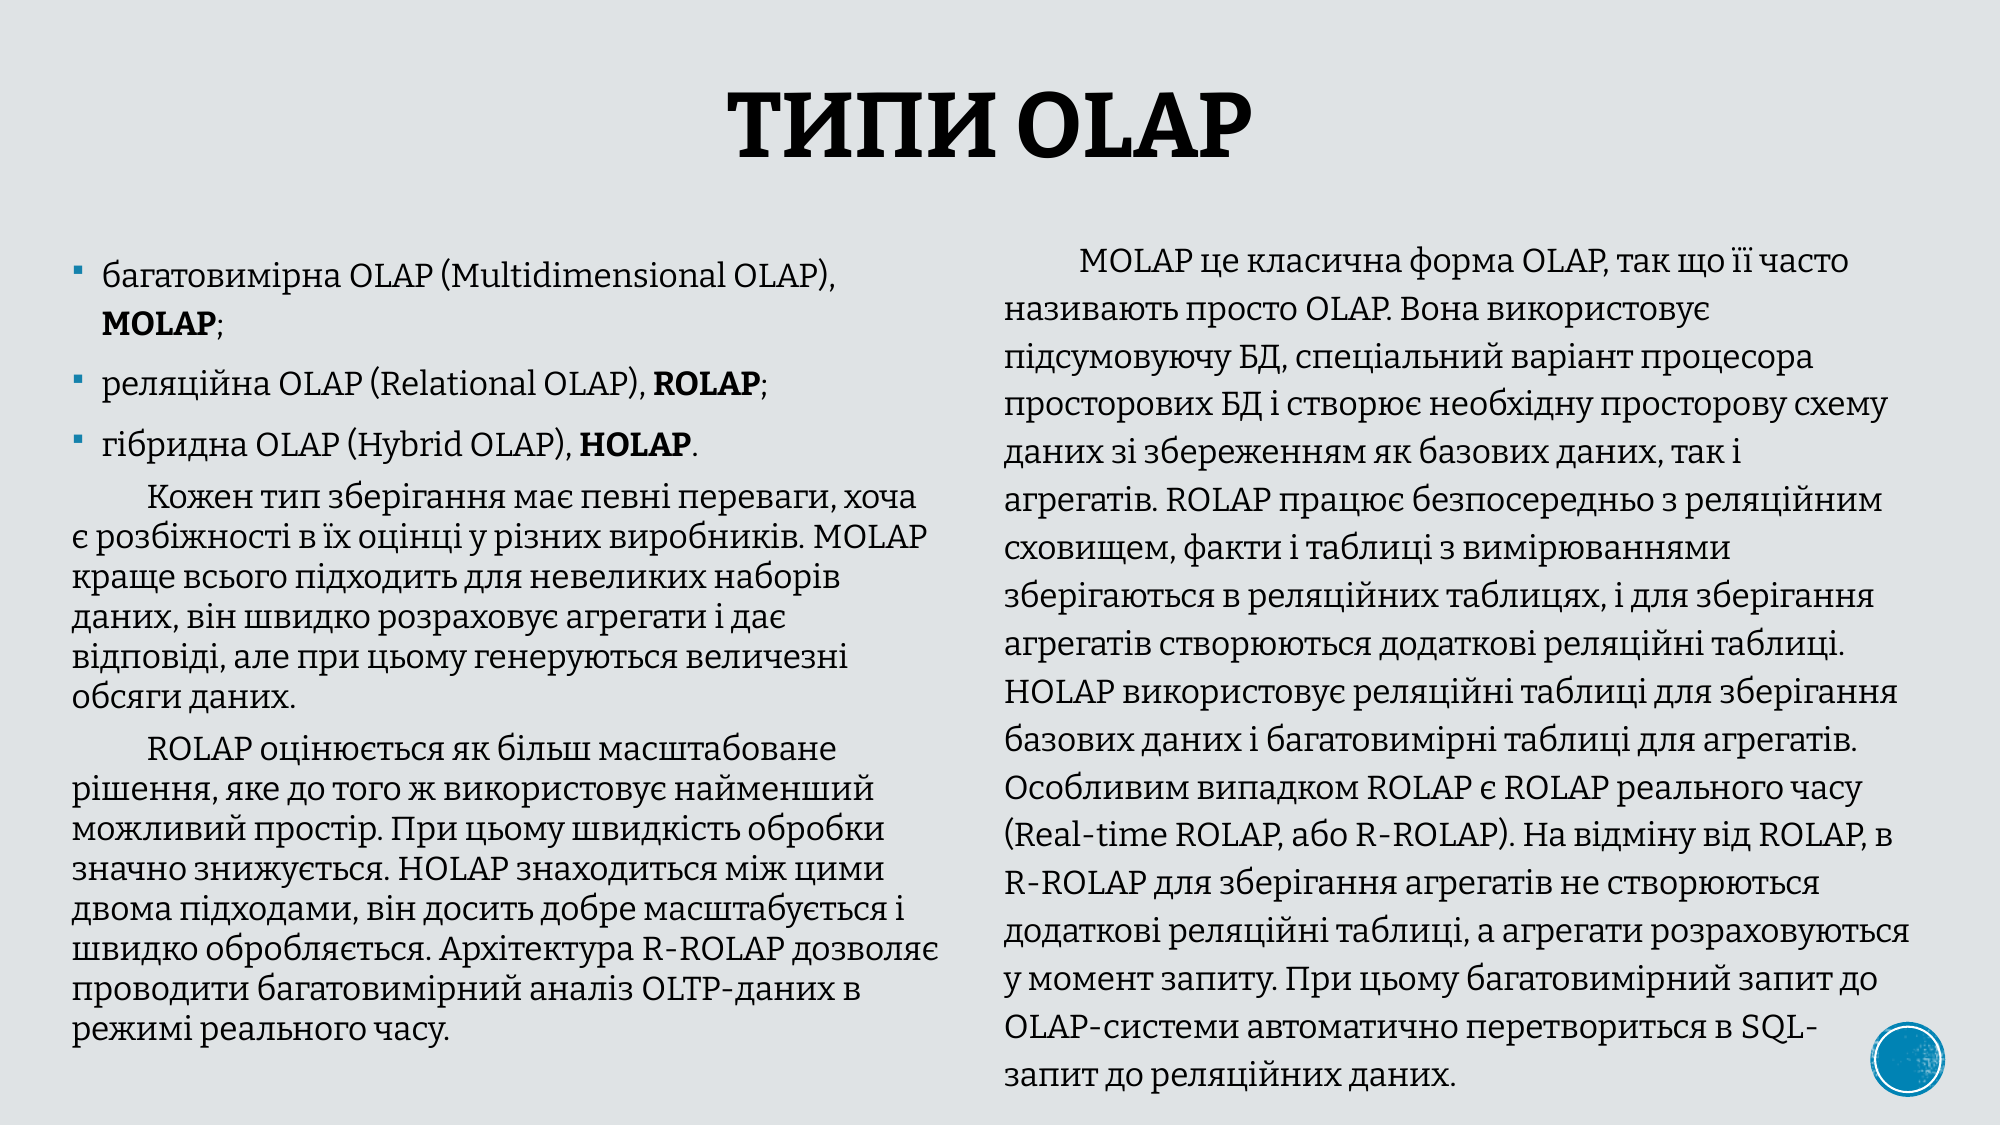

# Типи OLAP
MOLAP це класична форма OLAP, так що її часто називають просто OLAP. Вона використовує підсумовуючу БД, спеціальний варіант процесора просторових БД і створює необхідну просторову схему даних зі збереженням як базових даних, так і агрегатів. ROLAP працює безпосередньо з реляційним сховищем, факти і таблиці з вимірюваннями зберігаються в реляційних таблицях, і для зберігання агрегатів створюються додаткові реляційні таблиці. HOLAP використовує реляційні таблиці для зберігання базових даних і багатовимірні таблиці для агрегатів. Особливим випадком ROLAP є ROLAP реального часу (Real-time ROLAP, або R-ROLAP). На відміну від ROLAP, в R-ROLAP для зберігання агрегатів не створюються додаткові реляційні таблиці, а агрегати розраховуються у момент запиту. При цьому багатовимірний запит до OLAP-системи автоматично перетвориться в SQL-запит до реляційних даних.
багатовимірна OLAP (Multidimensional OLAP), MOLAP;
реляційна OLAP (Relational OLAP), ROLAP;
гібридна OLAP (Hybrid OLAP), HOLAP.
Кожен тип зберігання має певні переваги, хоча є розбіжності в їх оцінці у різних виробників. MOLAP краще всього підходить для невеликих наборів даних, він швидко розраховує агрегати і дає відповіді, але при цьому генеруються величезні обсяги даних.
ROLAP оцінюється як більш масштабоване рішення, яке до того ж використовує найменший можливий простір. При цьому швидкість обробки значно знижується. HOLAP знаходиться між цими двома підходами, він досить добре масштабується і швидко обробляється. Архітектура R-ROLAP дозволяє проводити багатовимірний аналіз OLTP-даних в режимі реального часу.